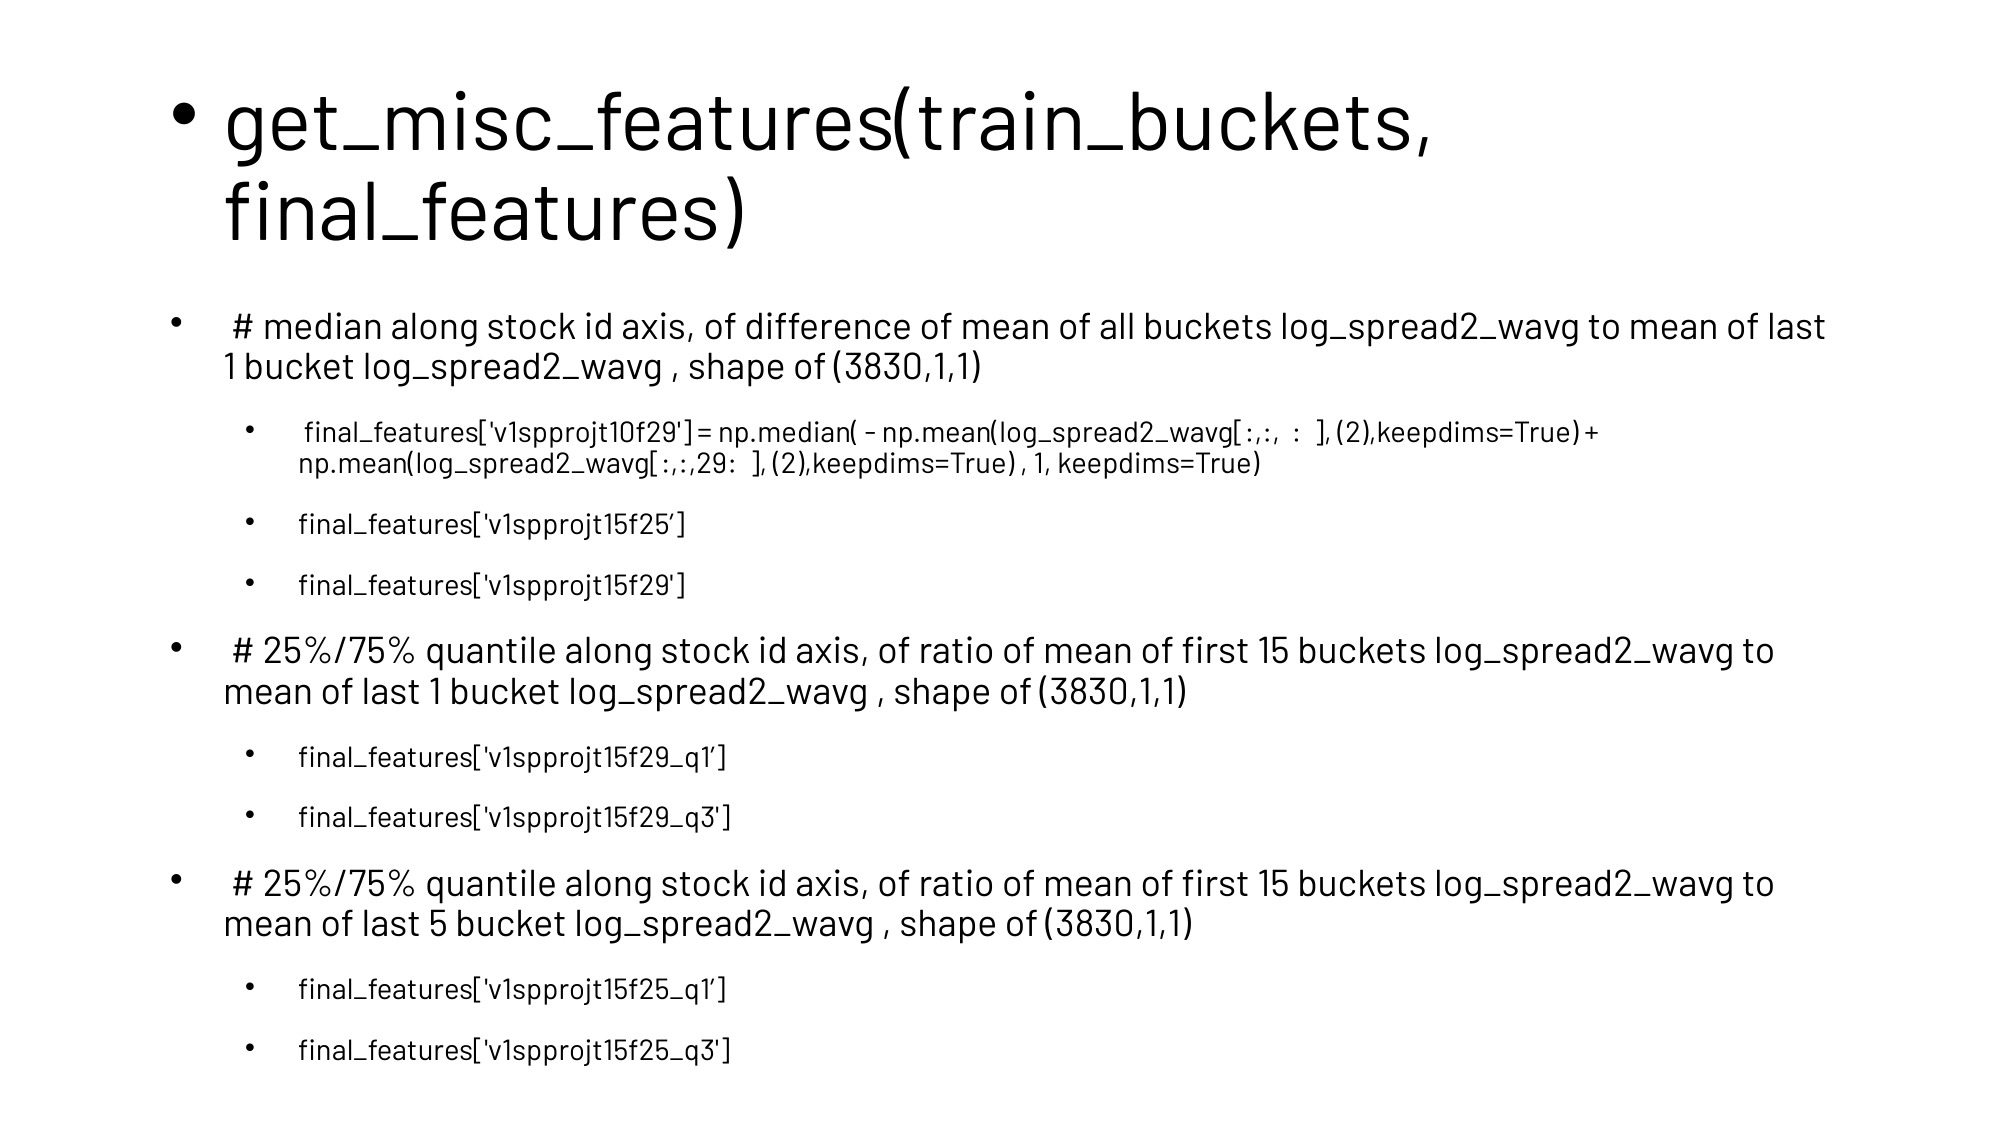

# get_misc_features(train_buckets, final_features)
 # median along stock id axis, of difference of mean of all buckets log_spread2_wavg to mean of last 1 bucket log_spread2_wavg , shape of (3830,1,1)
 final_features['v1spprojt10f29'] = np.median( - np.mean(log_spread2_wavg[:,:,  :  ], (2),keepdims=True) + np.mean(log_spread2_wavg[:,:,29:  ], (2),keepdims=True) , 1, keepdims=True)
final_features['v1spprojt15f25’]
final_features['v1spprojt15f29']
 # 25%/75% quantile along stock id axis, of ratio of mean of first 15 buckets log_spread2_wavg to mean of last 1 bucket log_spread2_wavg , shape of (3830,1,1)
final_features['v1spprojt15f29_q1’]
final_features['v1spprojt15f29_q3']
 # 25%/75% quantile along stock id axis, of ratio of mean of first 15 buckets log_spread2_wavg to mean of last 5 bucket log_spread2_wavg , shape of (3830,1,1)
final_features['v1spprojt15f25_q1’]
final_features['v1spprojt15f25_q3']